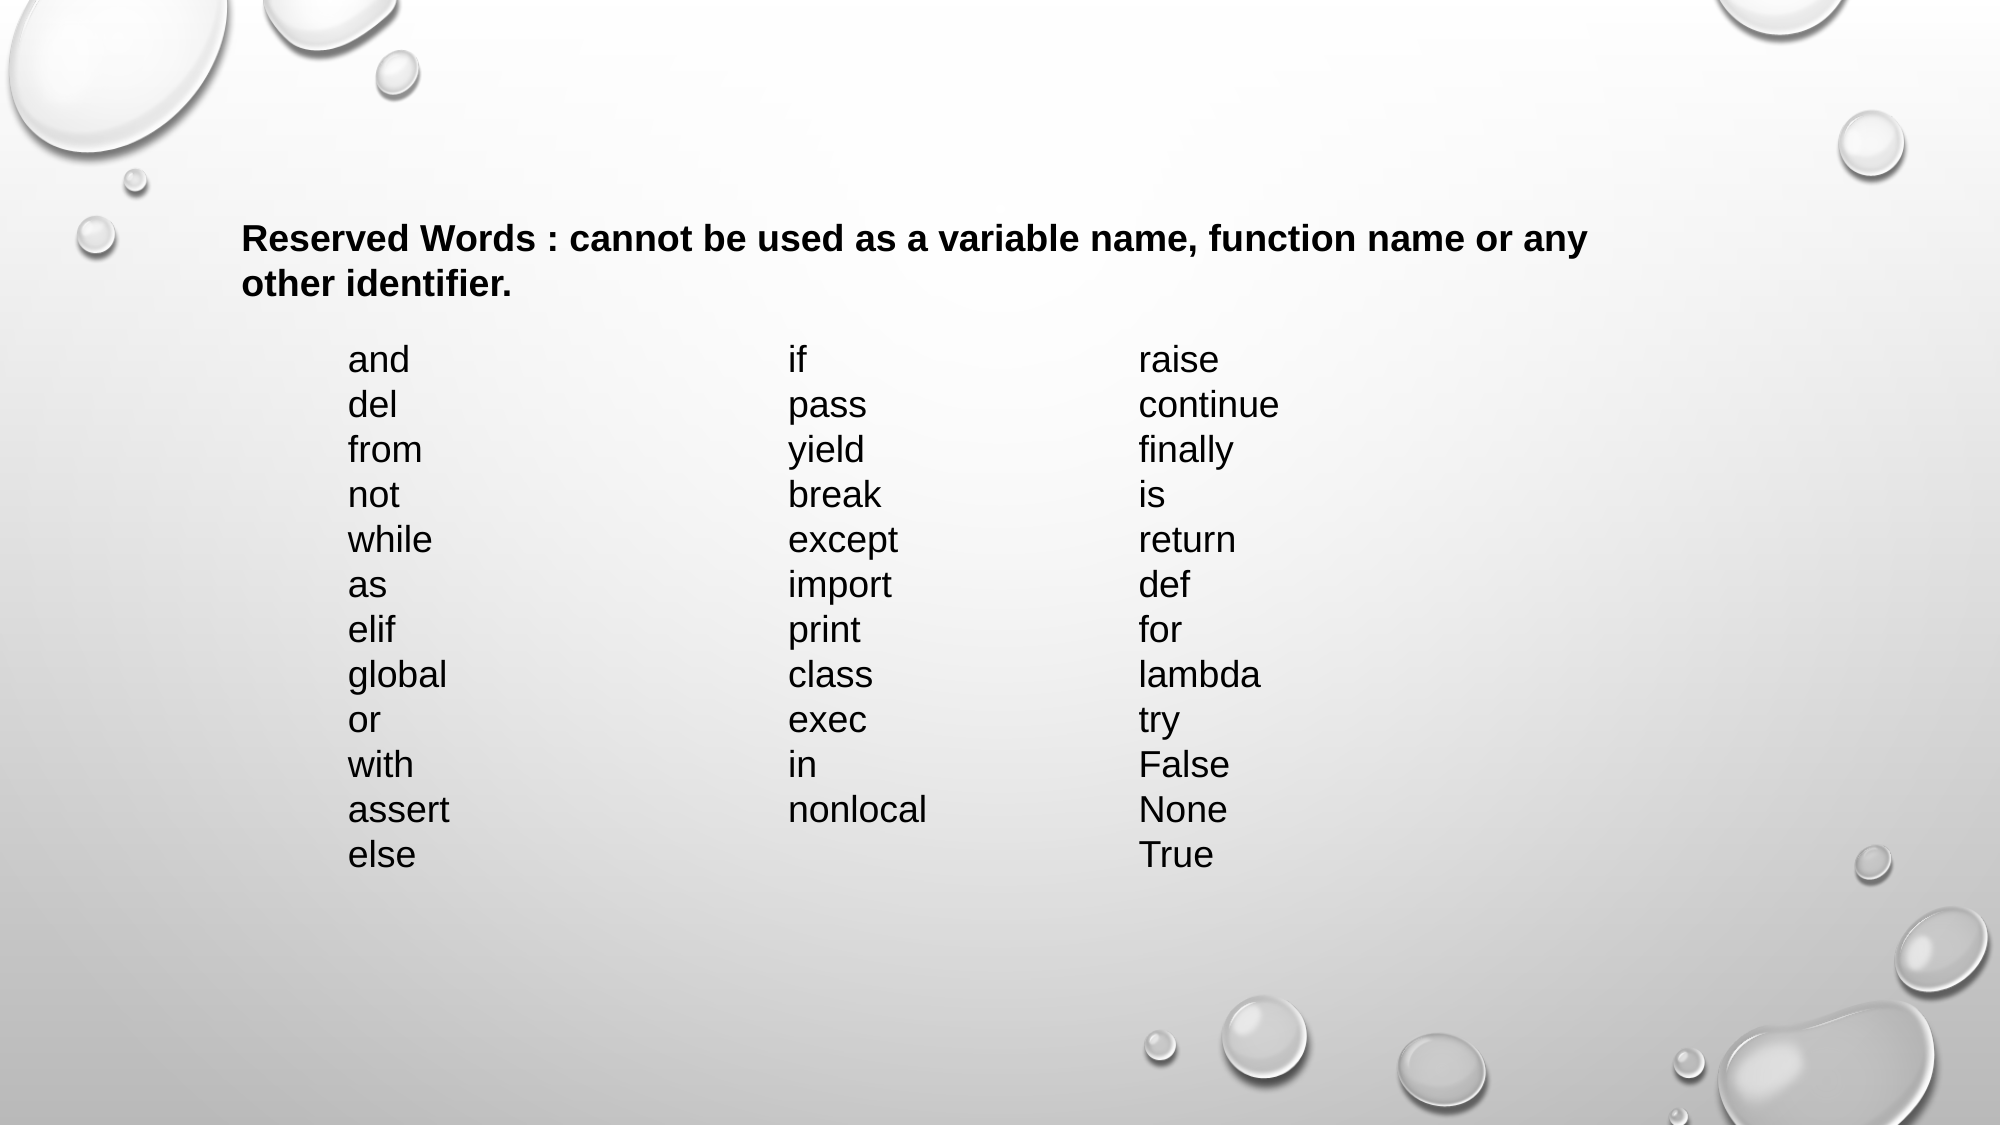

Reserved Words : cannot be used as a variable name, function name or any other identifier.
and
del
from
not
while
as
elif
global
or
with
assert
else
if
pass
yield
break
except
import
print
class
exec
in
nonlocal

raise
continue
finally
is
return
def
for
lambda
try
False
None
True